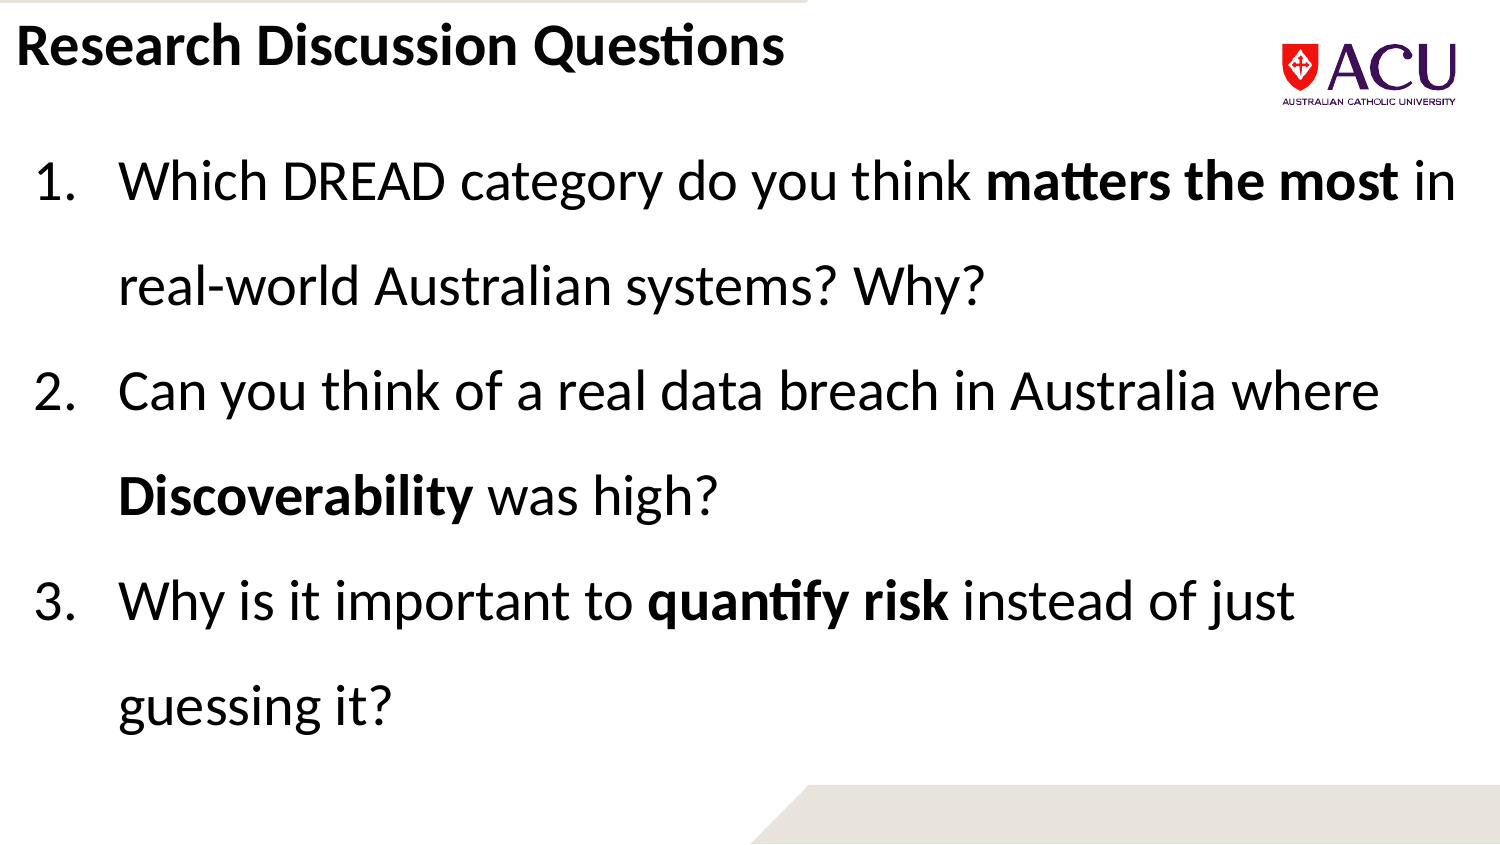

# Research Discussion Questions
Which DREAD category do you think matters the most in real-world Australian systems? Why?
Can you think of a real data breach in Australia where Discoverability was high?
Why is it important to quantify risk instead of just guessing it?